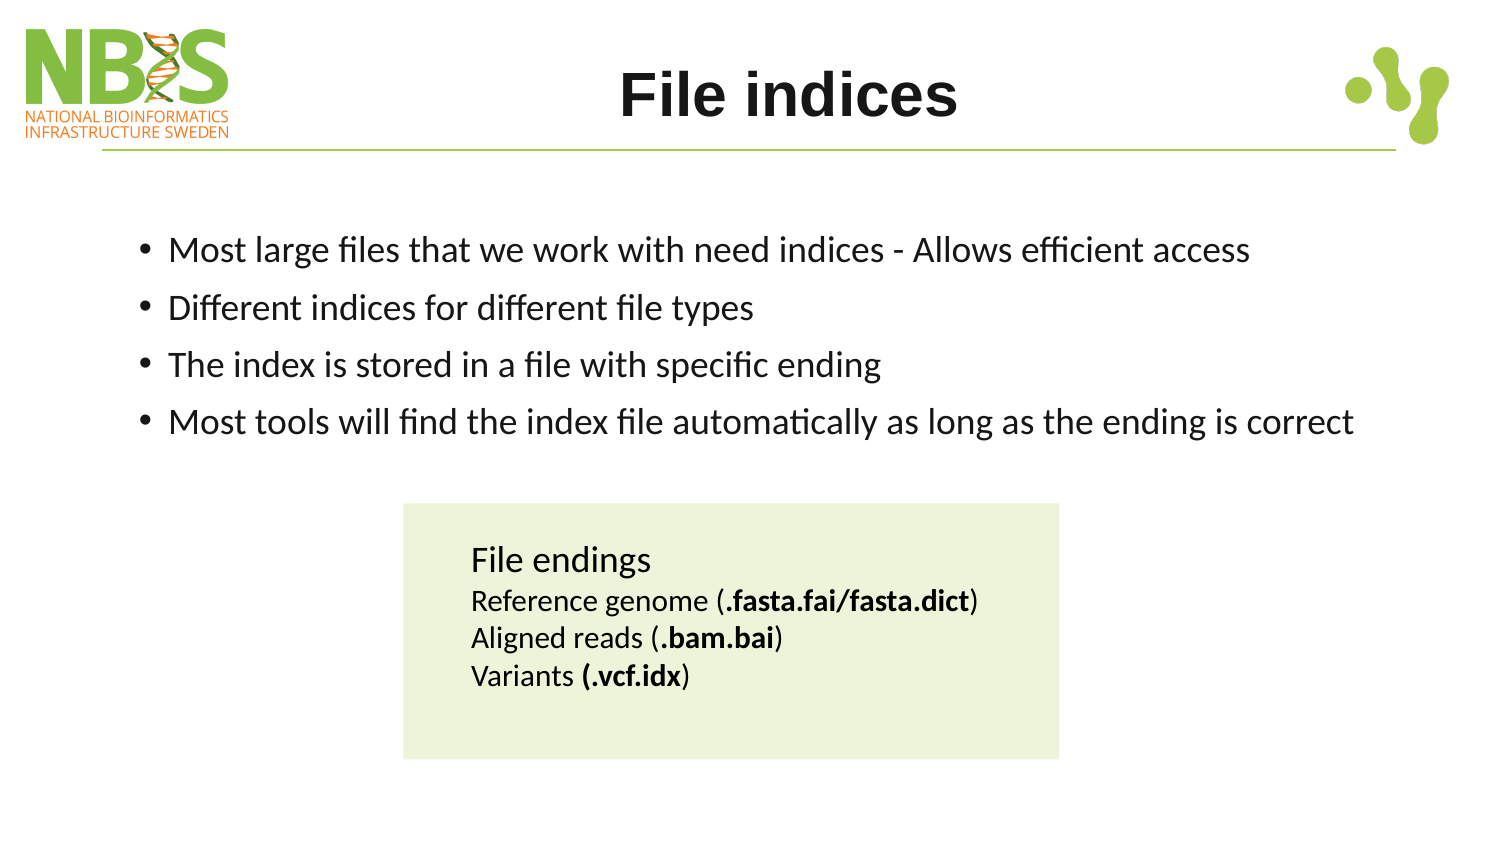

# File indices
Most large files that we work with need indices - Allows efficient access
Different indices for different file types
The index is stored in a file with specific ending
Most tools will find the index file automatically as long as the ending is correct

File endings
Reference genome (.fasta.fai/fasta.dict)
Aligned reads (.bam.bai)
Variants (.vcf.idx)